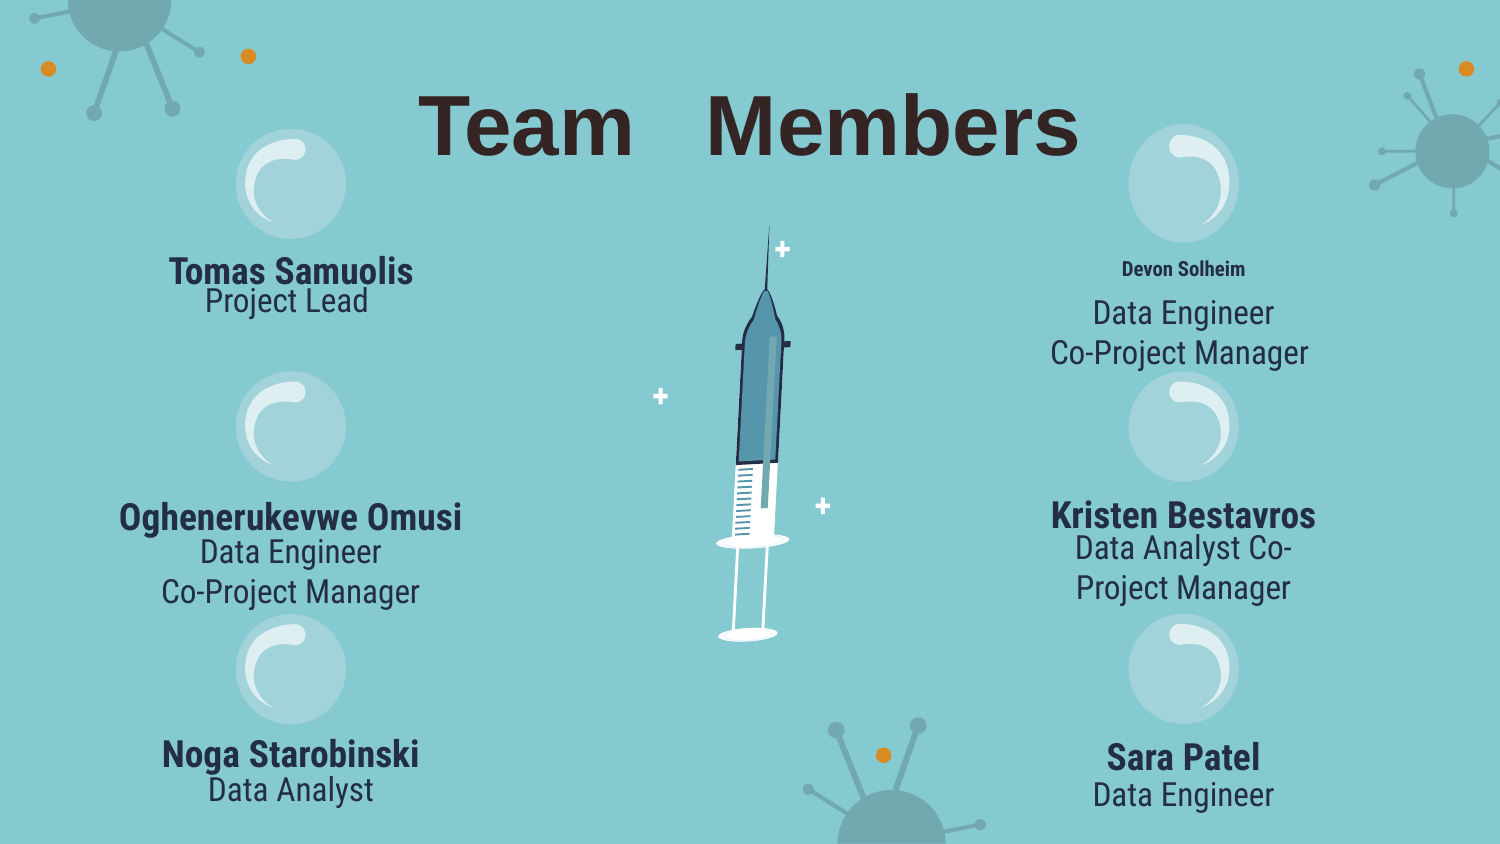

# Team   Members

Tomas Samuolis
Devon Solheim

Project Lead
Data Engineer
Co-Project Manager

Kristen Bestavros
Oghenerukevwe Omusi
Data Analyst Co-Project Manager
Data Engineer
Co-Project Manager

Noga Starobinski
Sara Patel
Data Analyst
Data Engineer